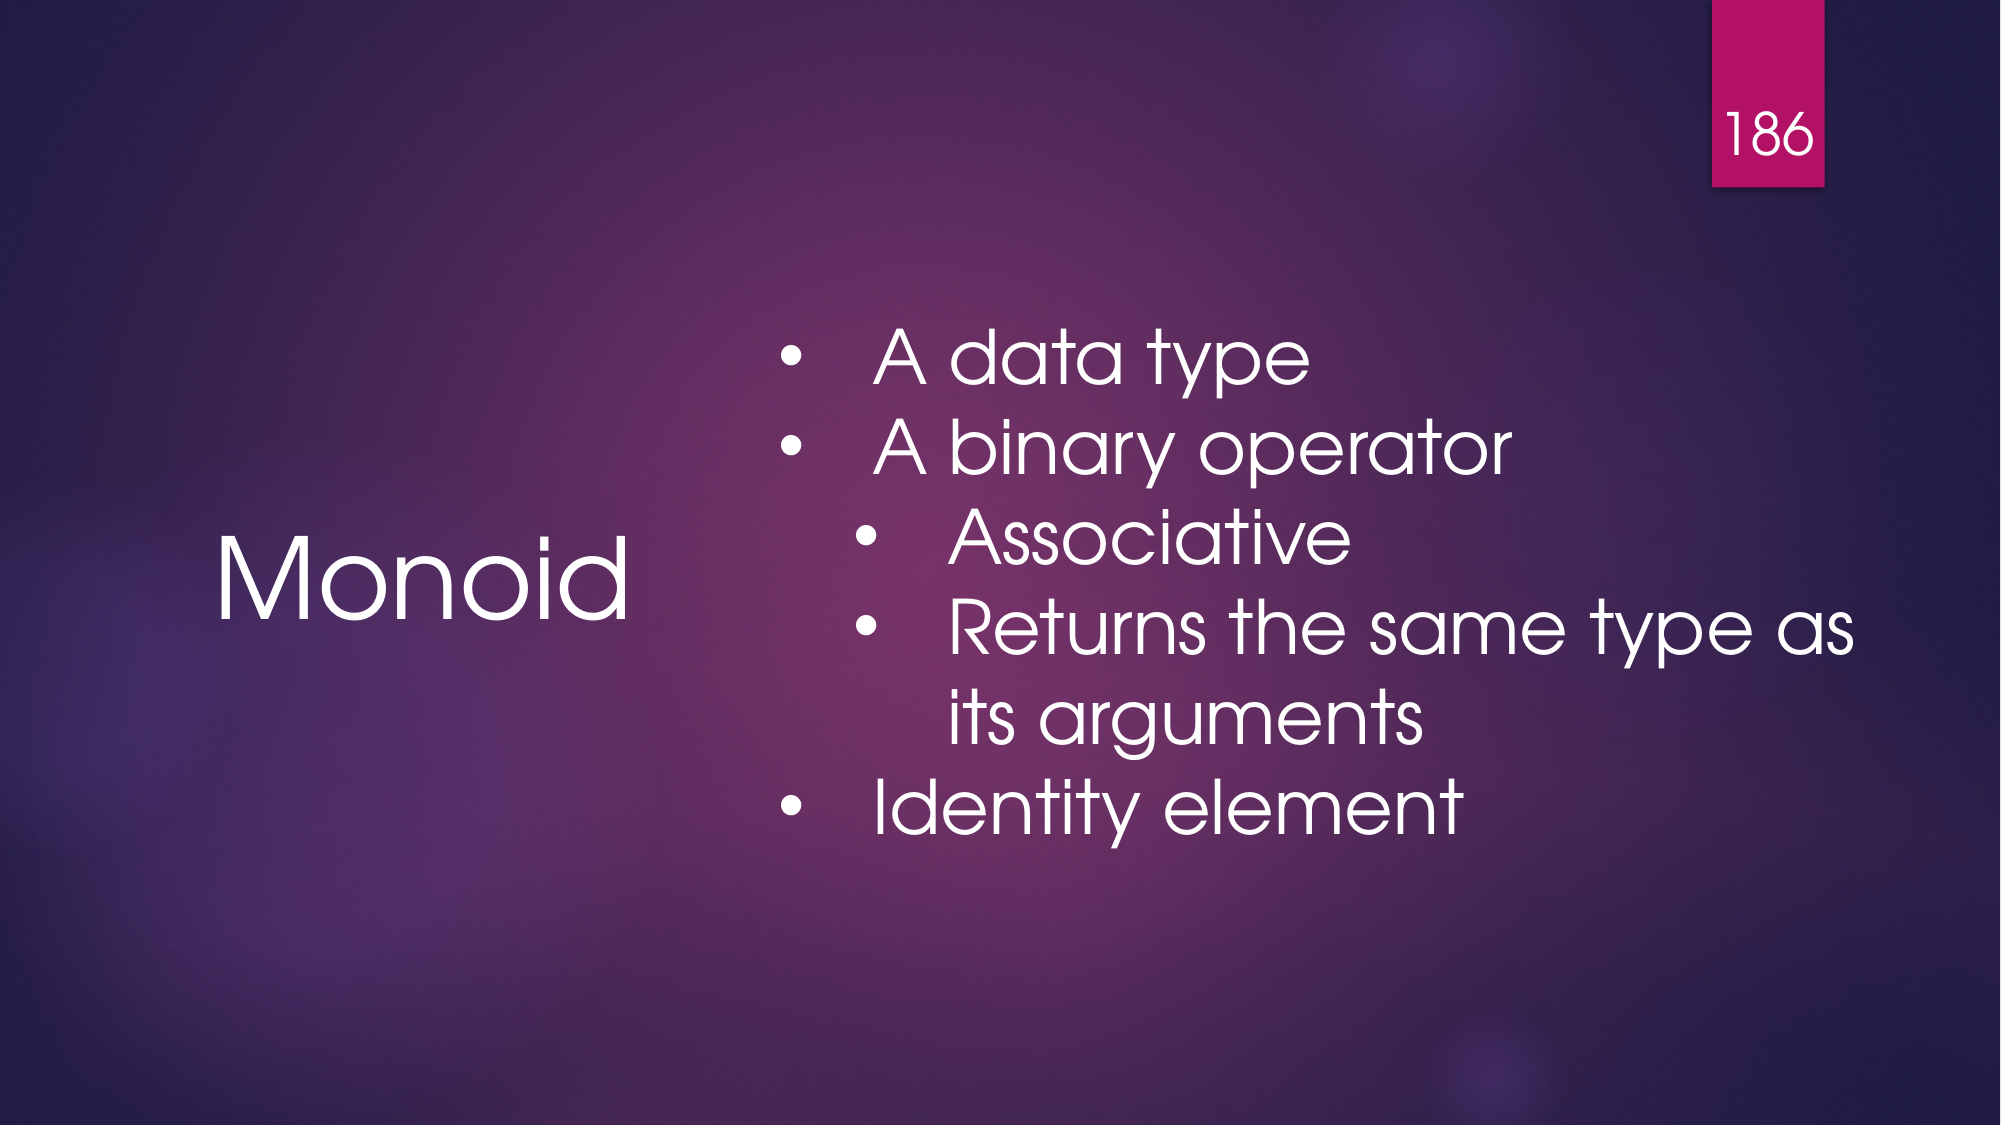

186
A data type
A binary operator
Associative
Returns the same type as its arguments
Identity element
Monoid